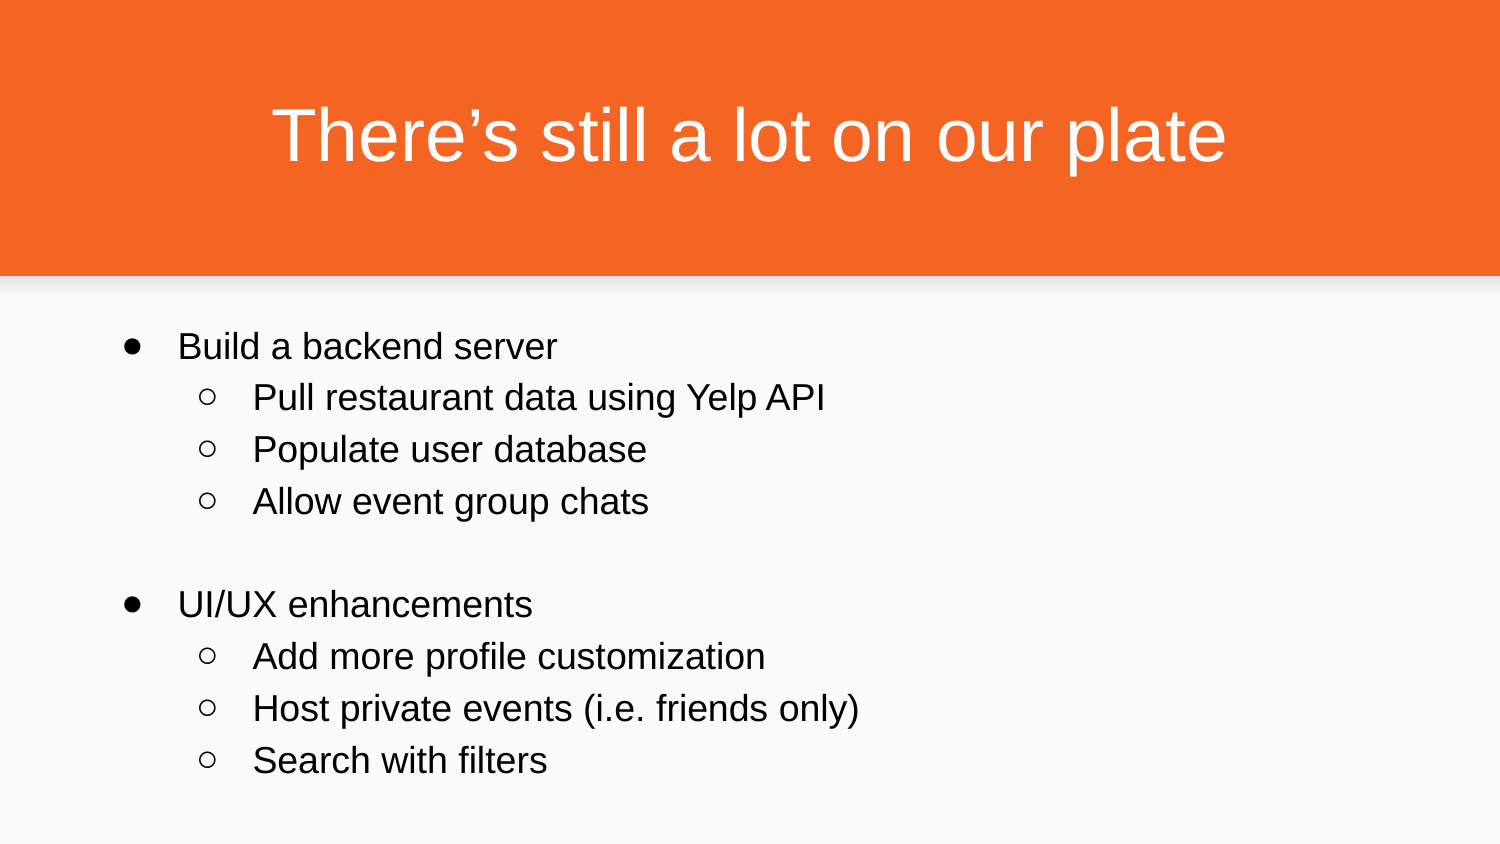

# There’s still a lot on our plate
Build a backend server
Pull restaurant data using Yelp API
Populate user database
Allow event group chats

UI/UX enhancements
Add more profile customization
Host private events (i.e. friends only)
Search with filters